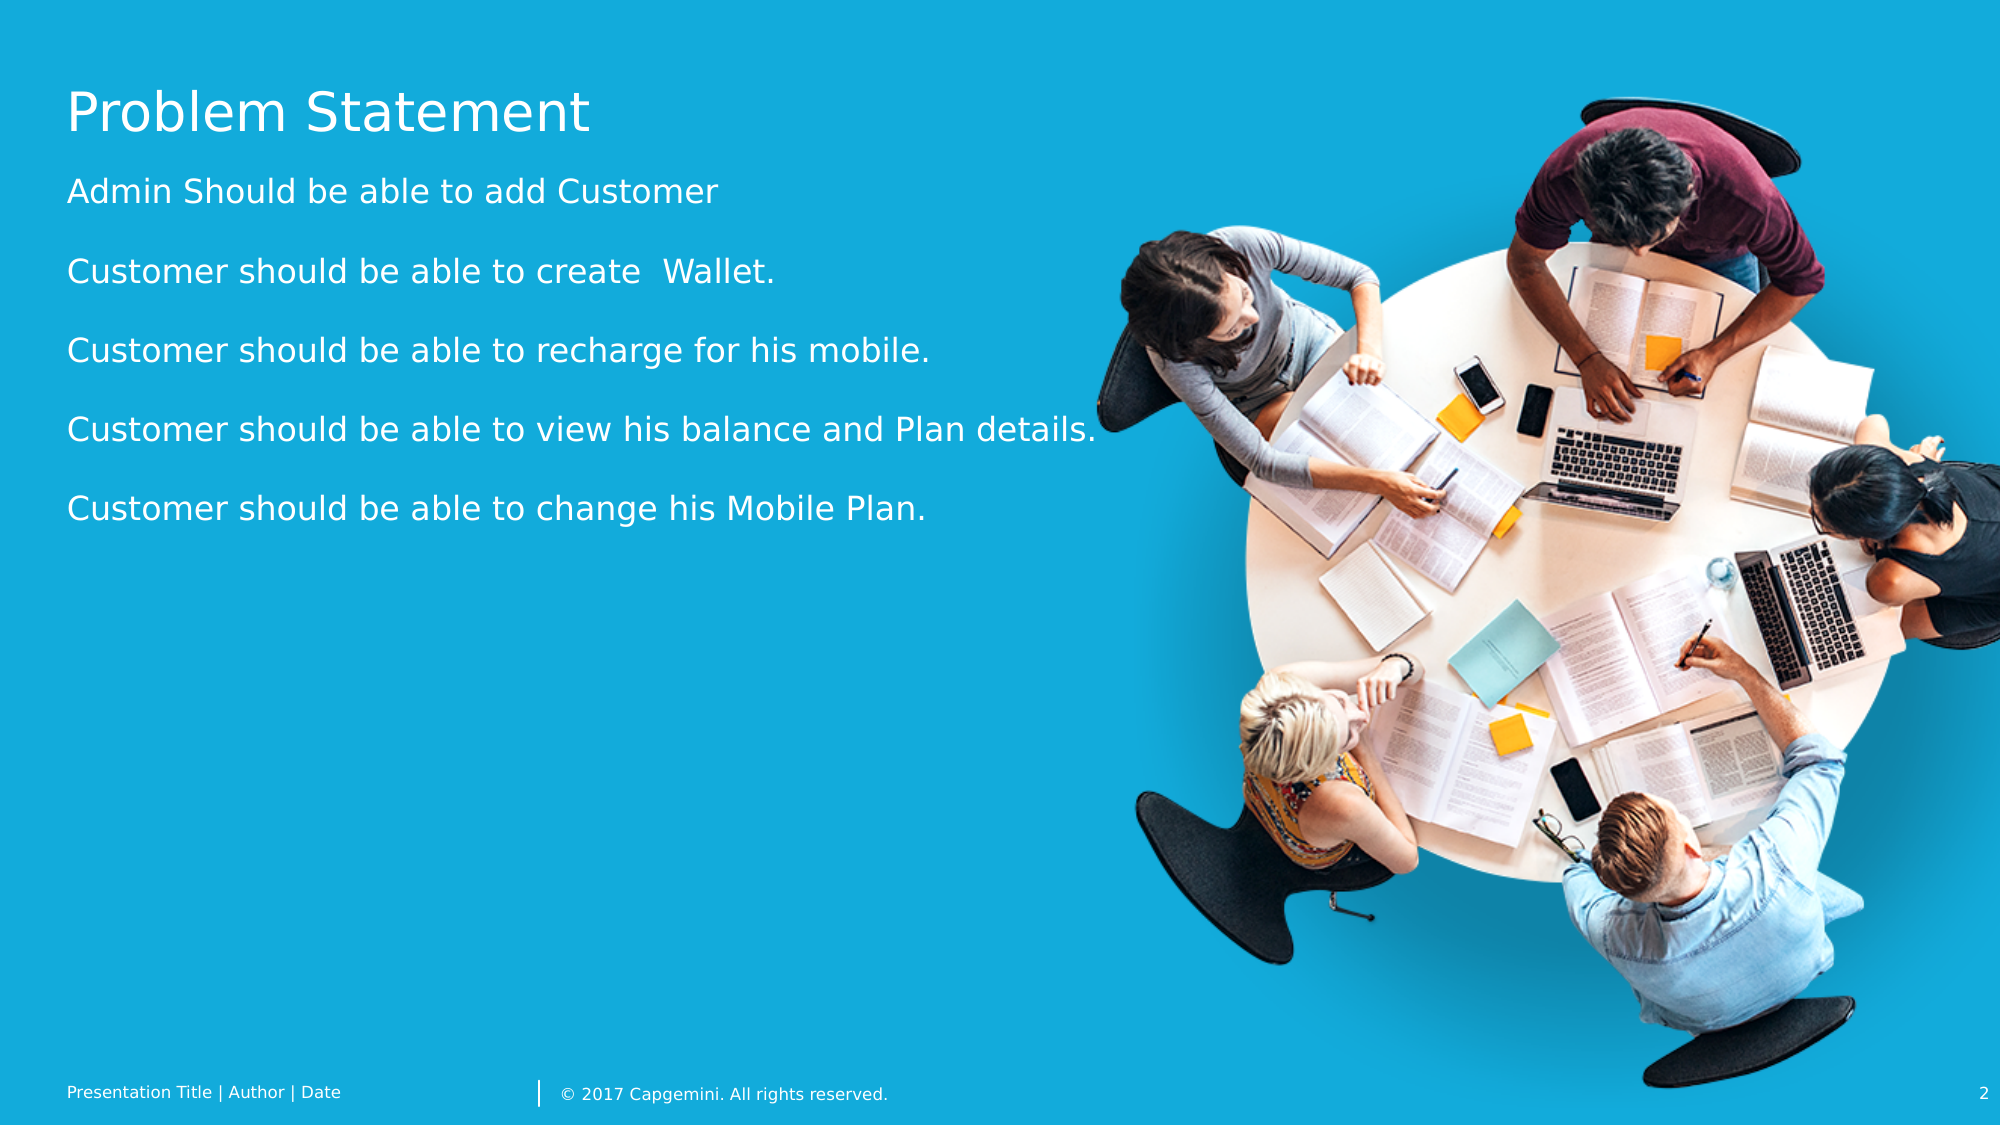

# Problem Statement
Admin Should be able to add Customer
Customer should be able to create  Wallet.
Customer should be able to recharge for his mobile.
Customer should be able to view his balance and Plan details.
Customer should be able to change his Mobile Plan.